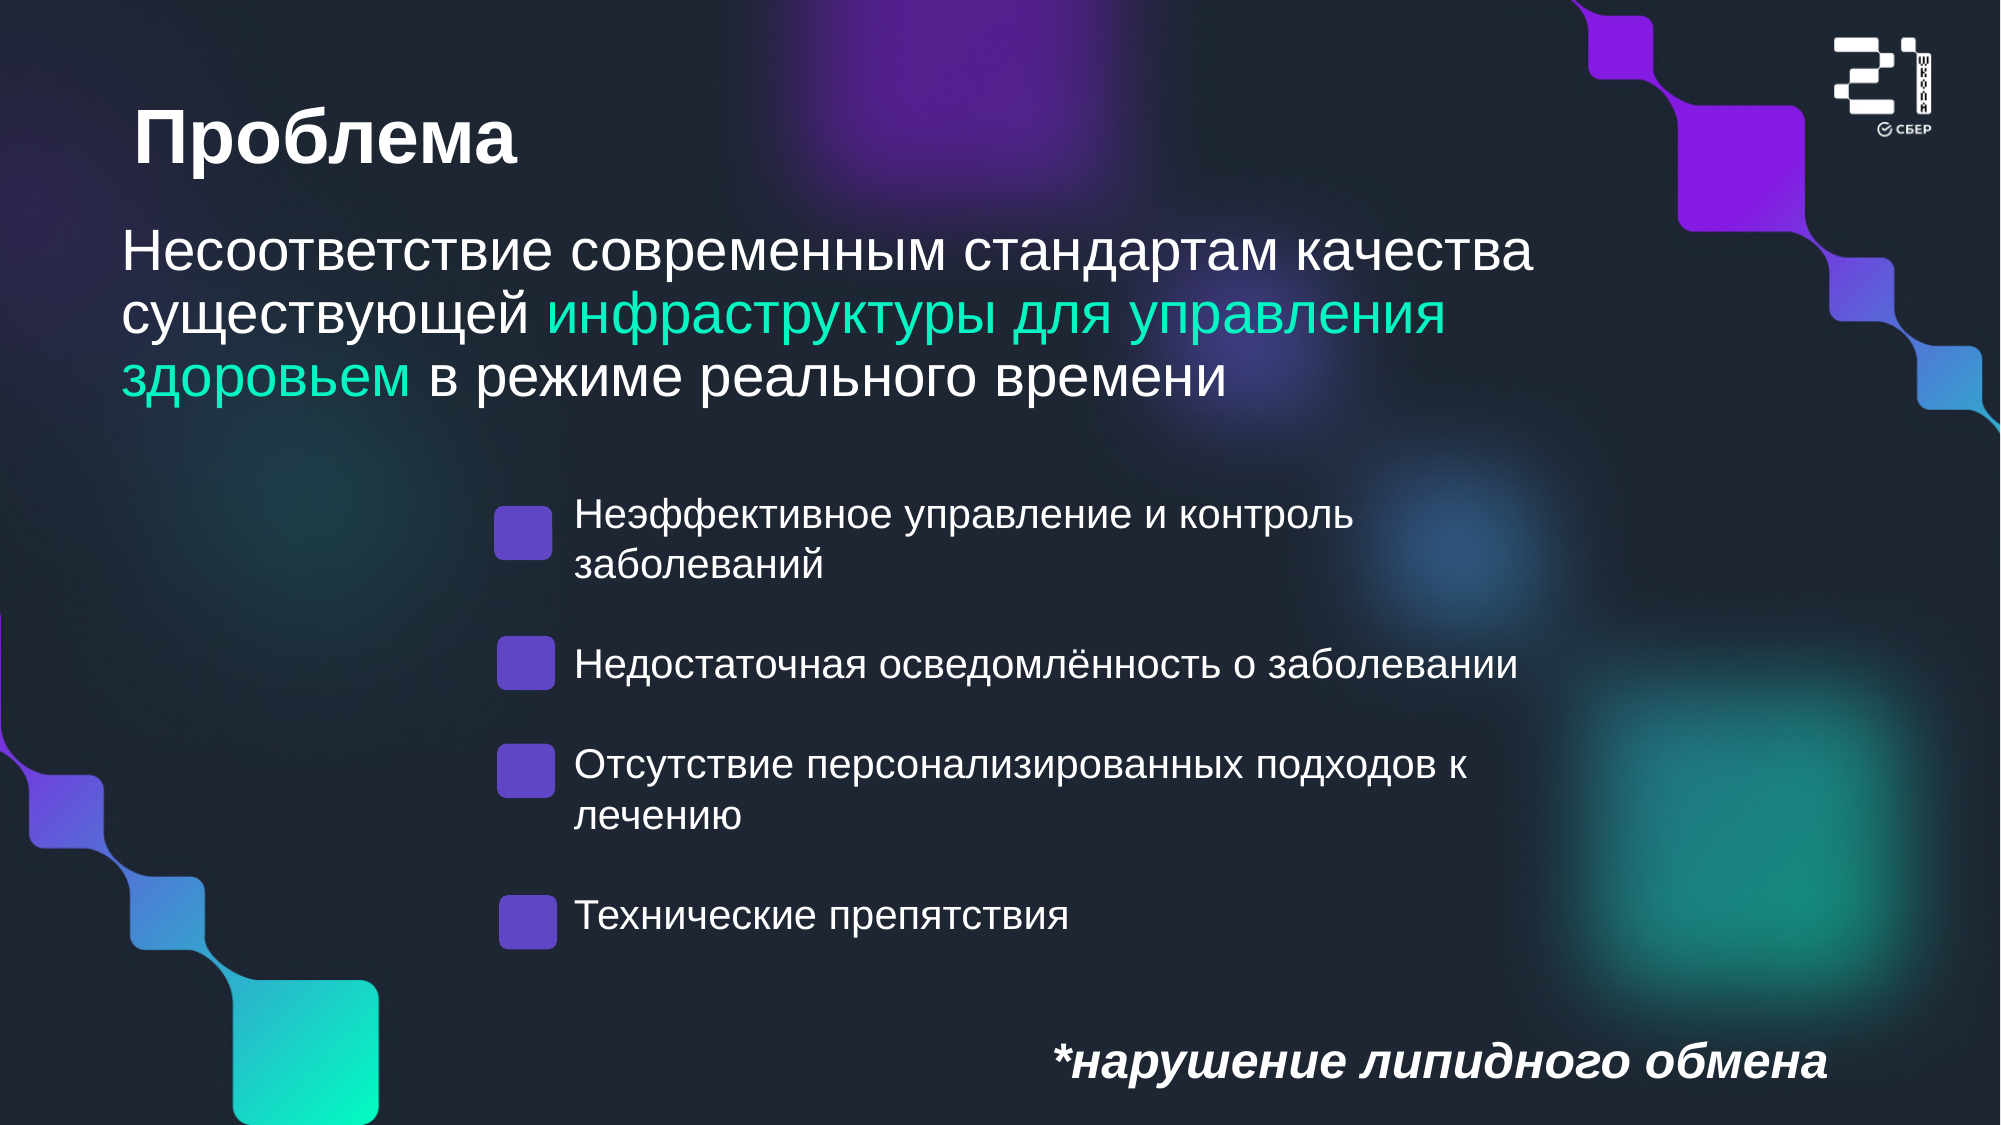

Проблема
Несоответствие современным стандартам качества существующей инфраструктуры для управления здоровьем в режиме реального времени

Неэффективное управление и контроль заболеваний

Недостаточная осведомлённость о заболевании

Отсутствие персонализированных подходов к лечению

Технические препятствия

*нарушение липидного обмена